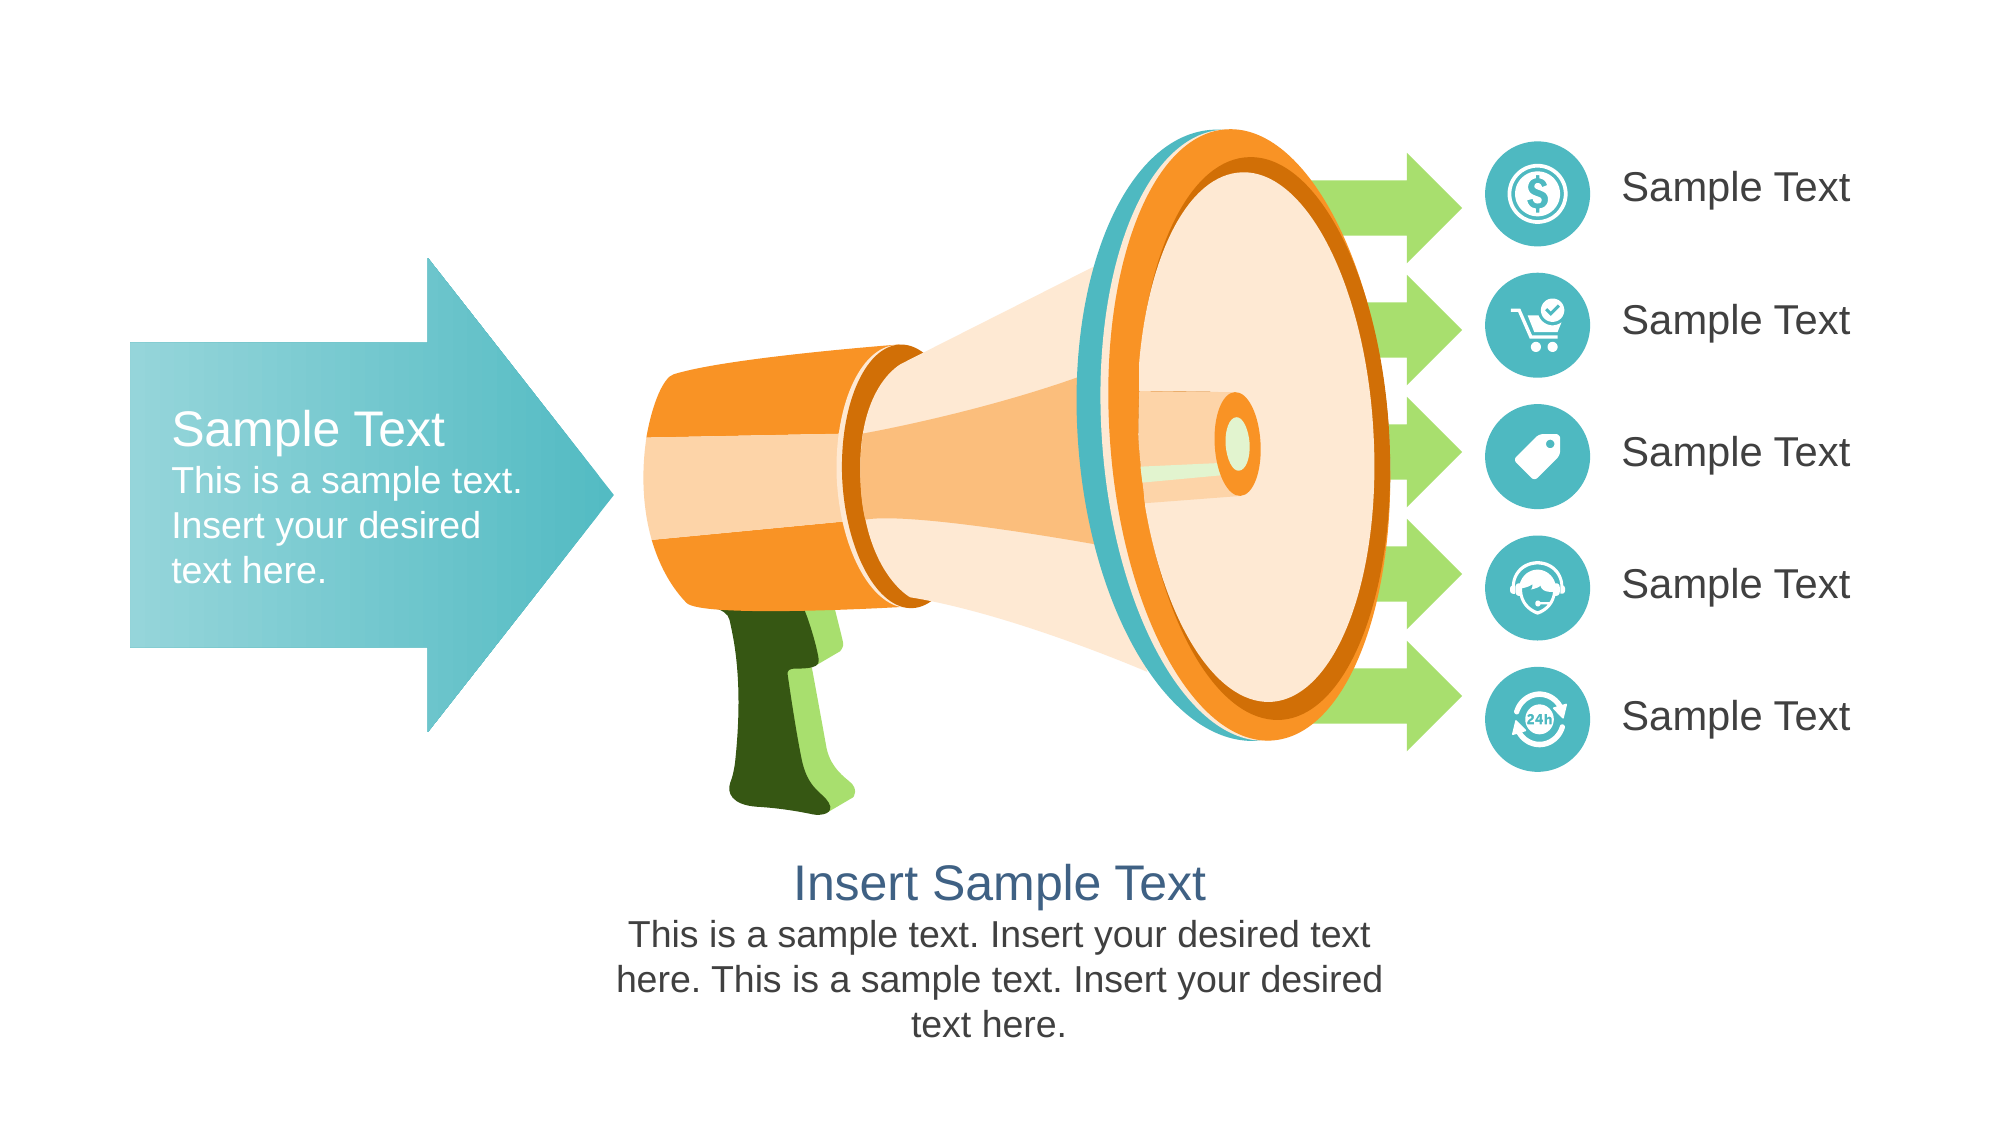

Sample Text

Sample Text

Sample Text

Sample Text

Sample Text

Sample Text
This is a sample text. Insert your desired text here.

Insert Sample Text
This is a sample text. Insert your desired text here. This is a sample text. Insert your desired text here.